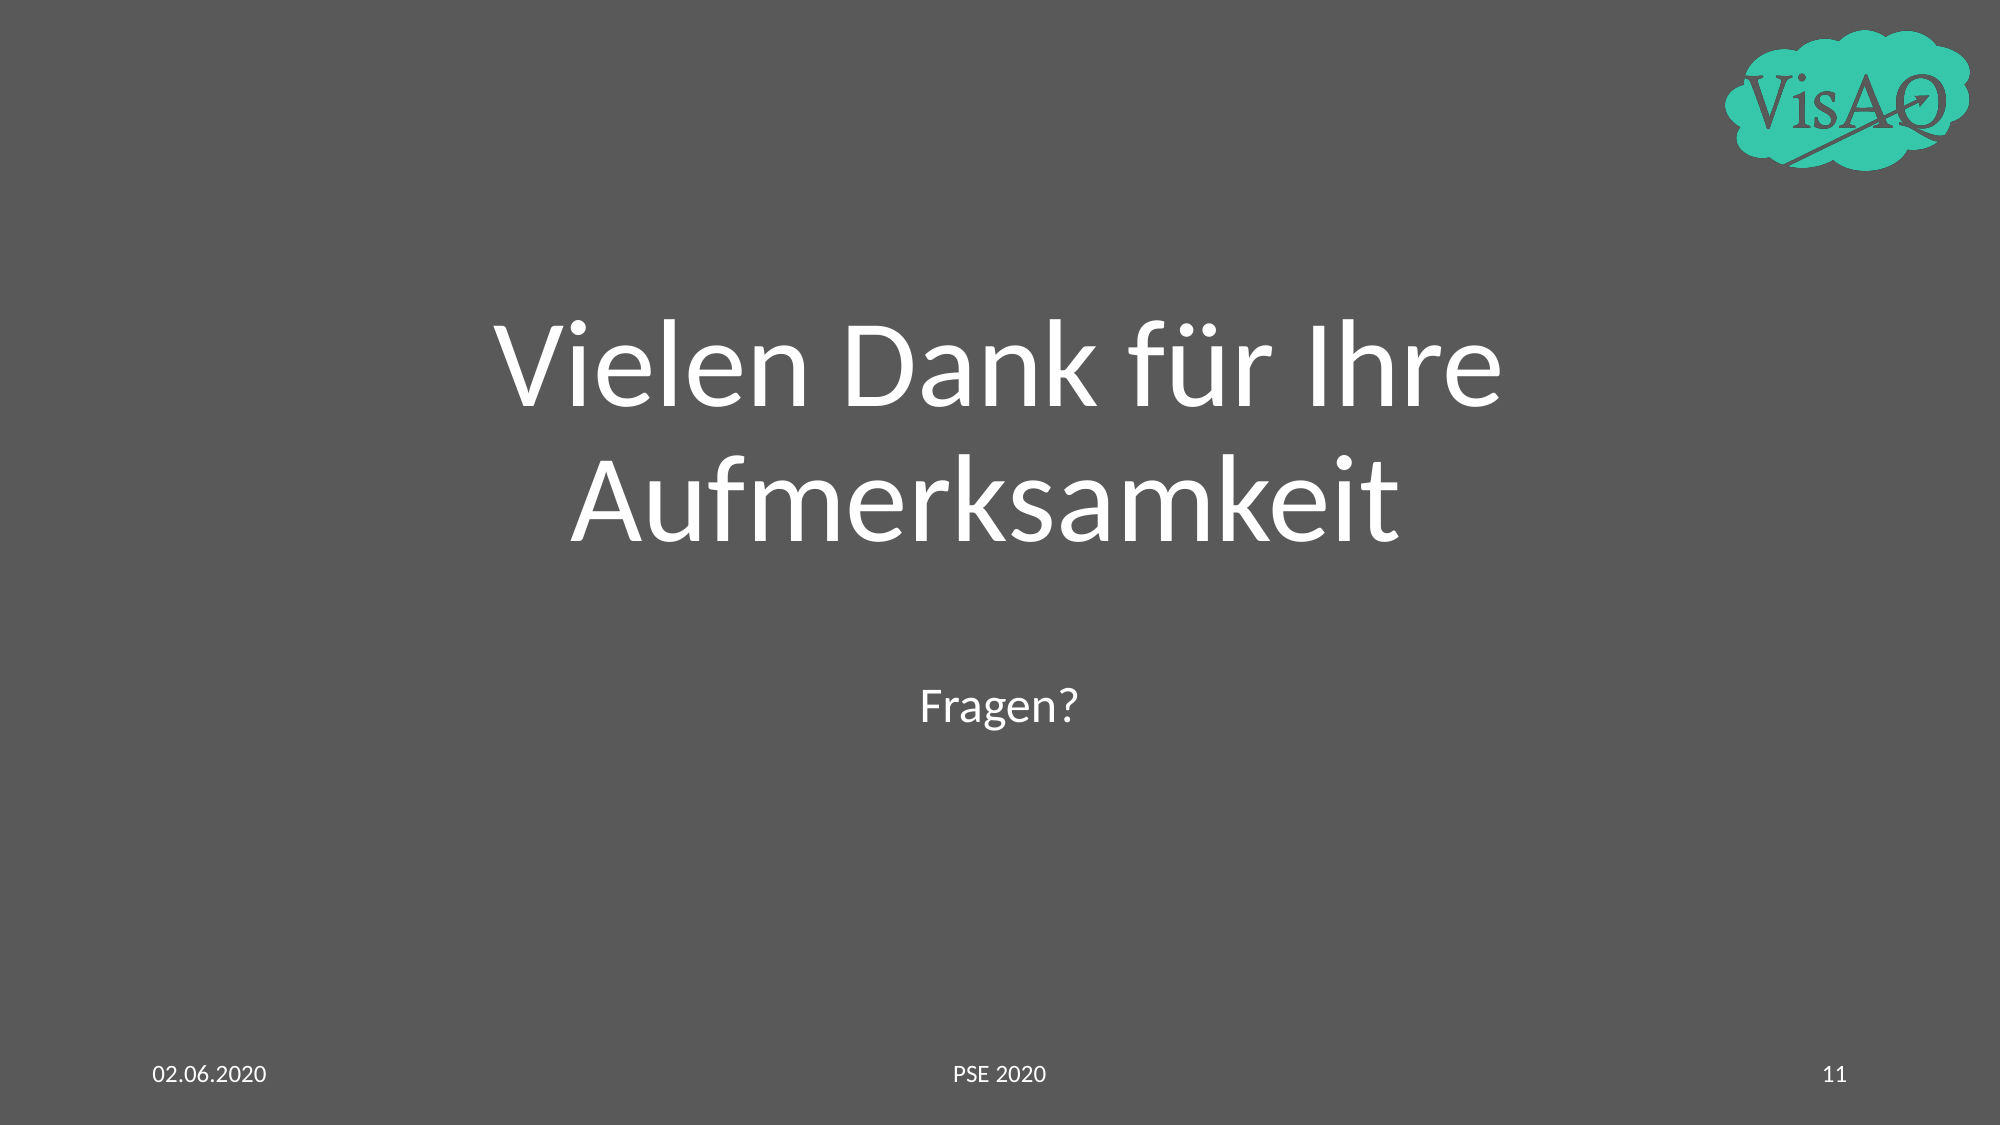

# Vielen Dank für Ihre Aufmerksamkeit

Fragen?
02.06.2020
PSE 2020
11